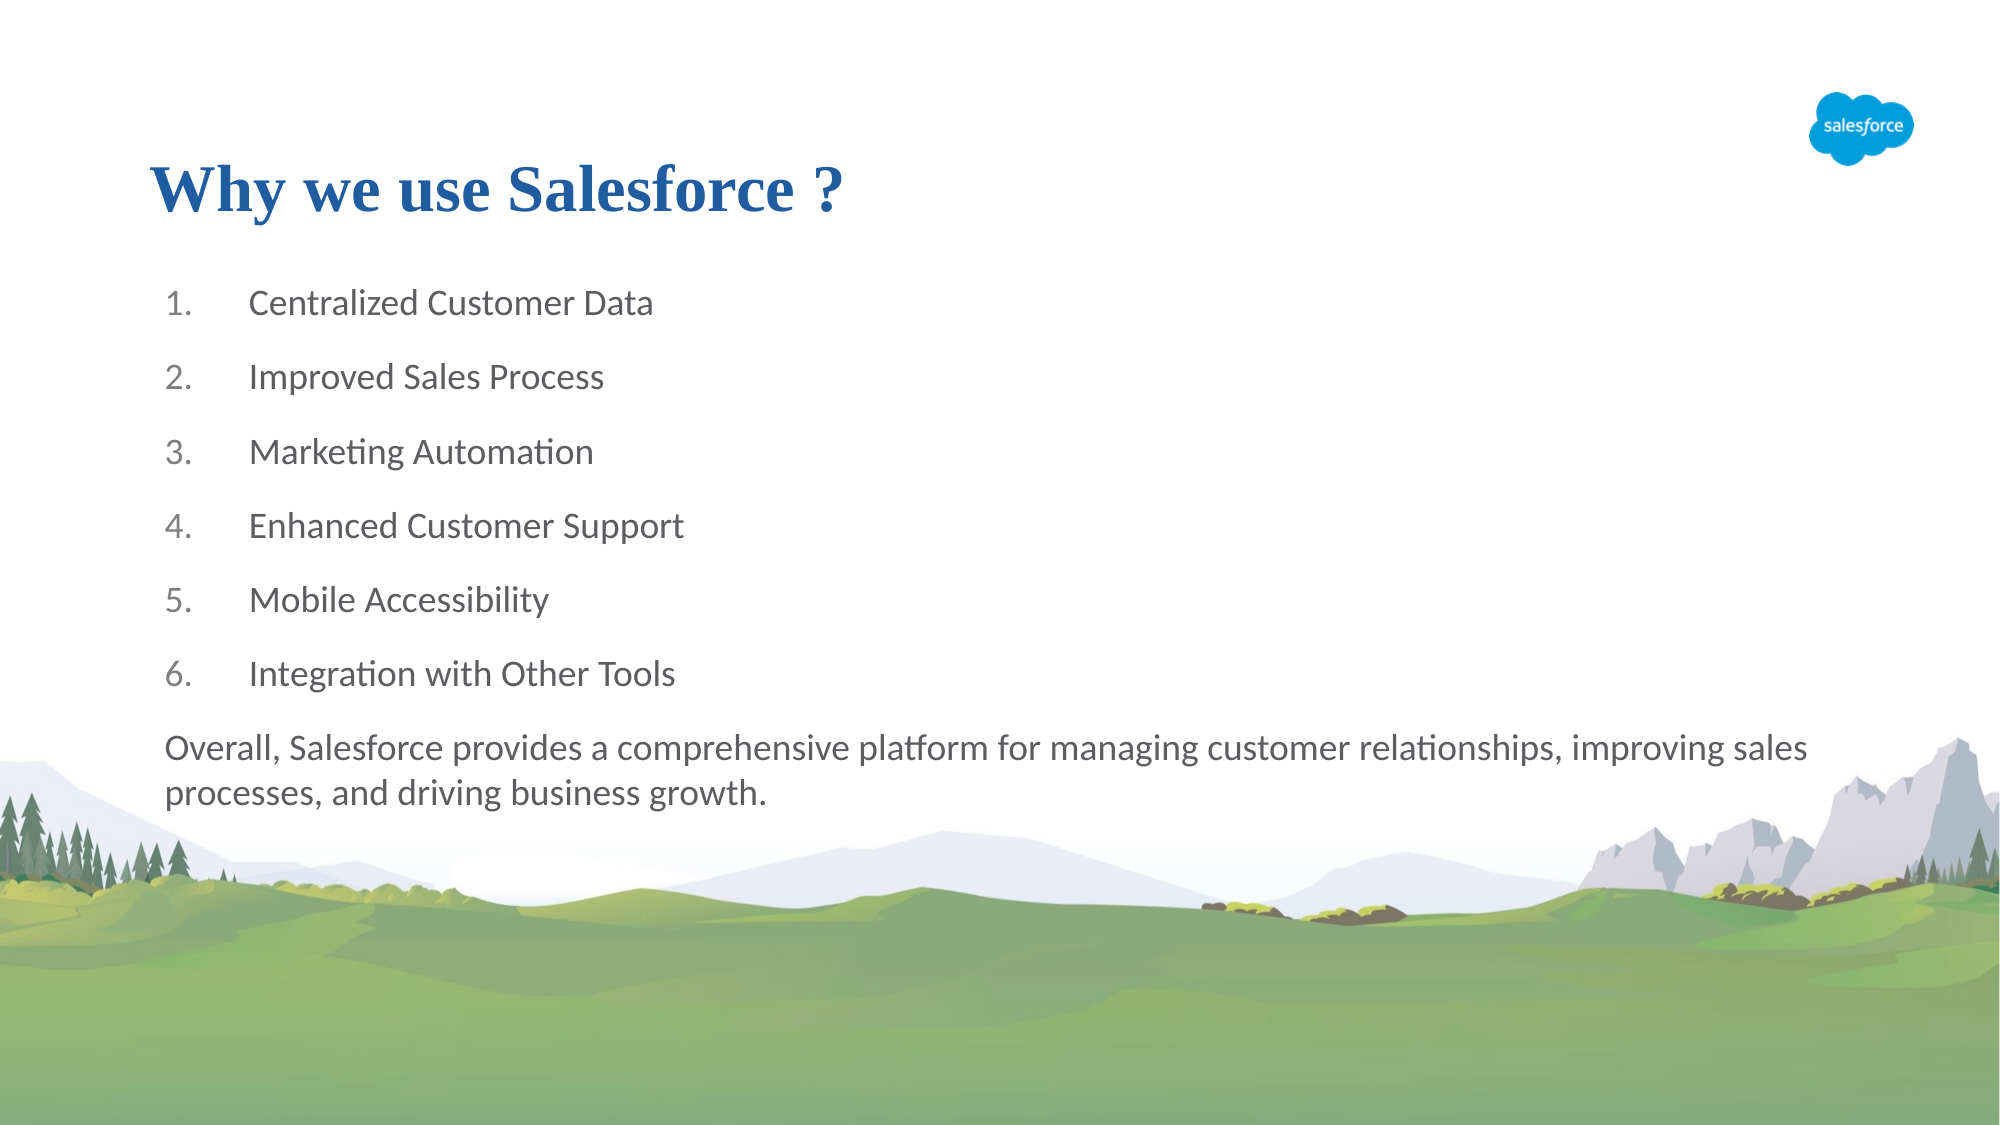

# Why we use Salesforce ?
Centralized Customer Data
Improved Sales Process
Marketing Automation
Enhanced Customer Support
Mobile Accessibility
Integration with Other Tools
Overall, Salesforce provides a comprehensive platform for managing customer relationships, improving sales processes, and driving business growth.